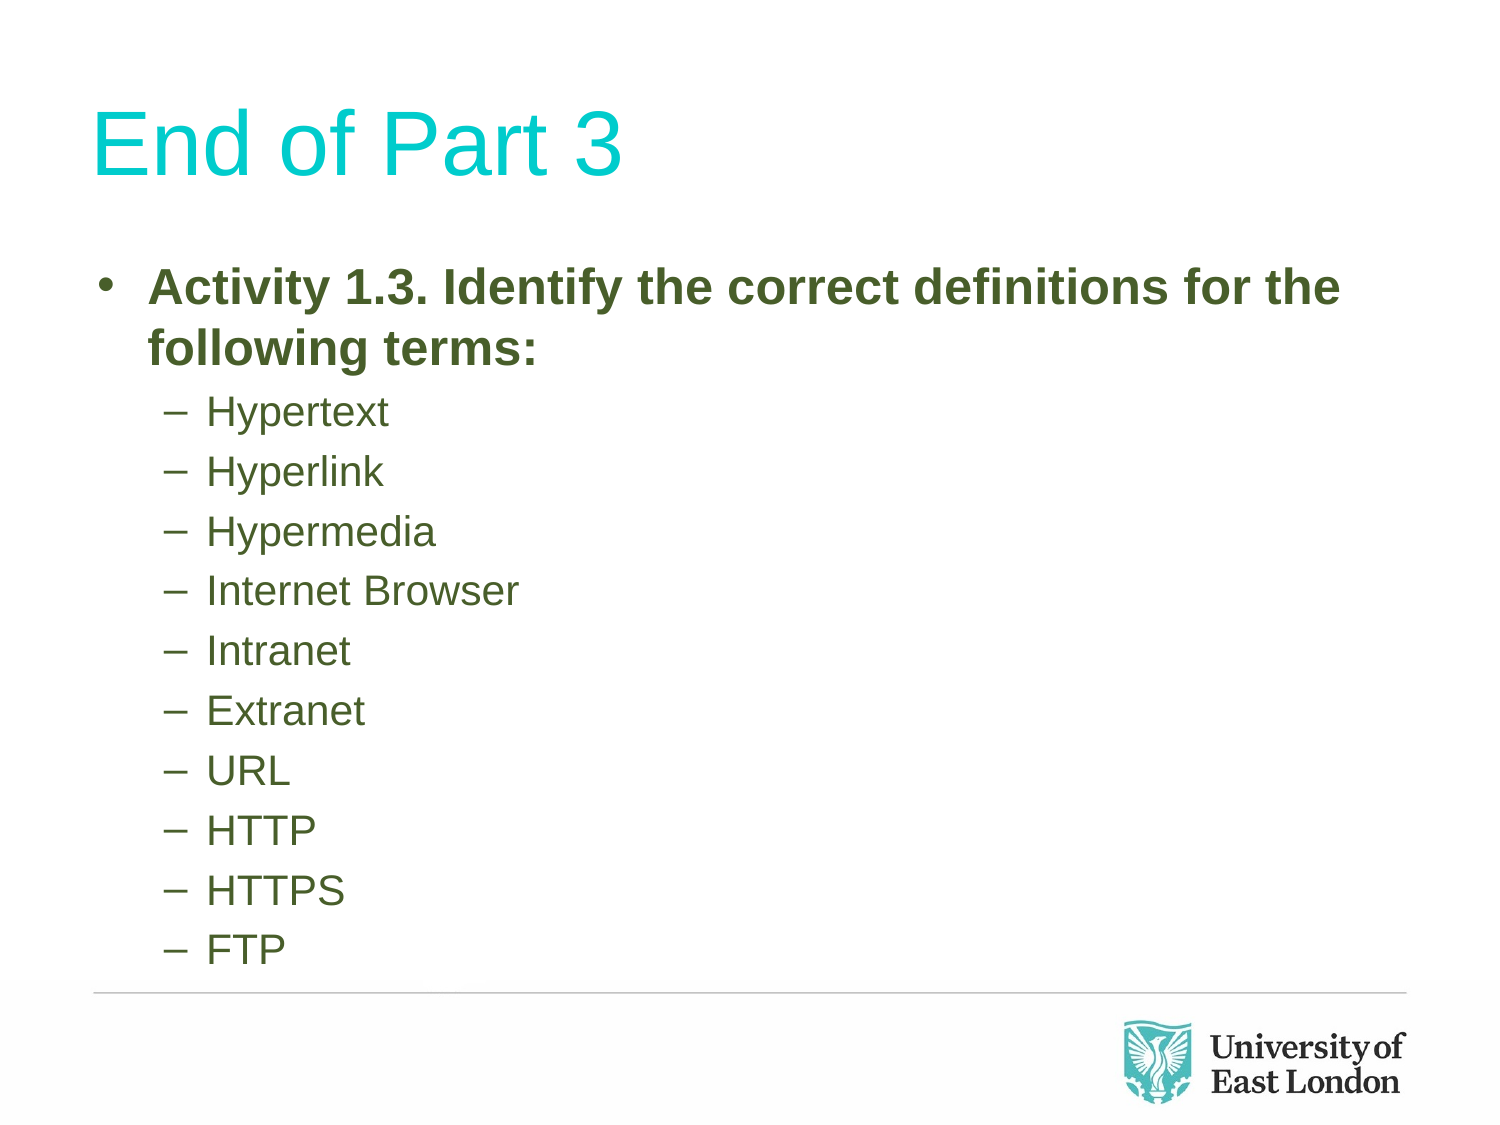

# End of Part 3
Activity 1.3. Identify the correct definitions for the following terms:
Hypertext
Hyperlink
Hypermedia
Internet Browser
Intranet
Extranet
URL
HTTP
HTTPS
FTP